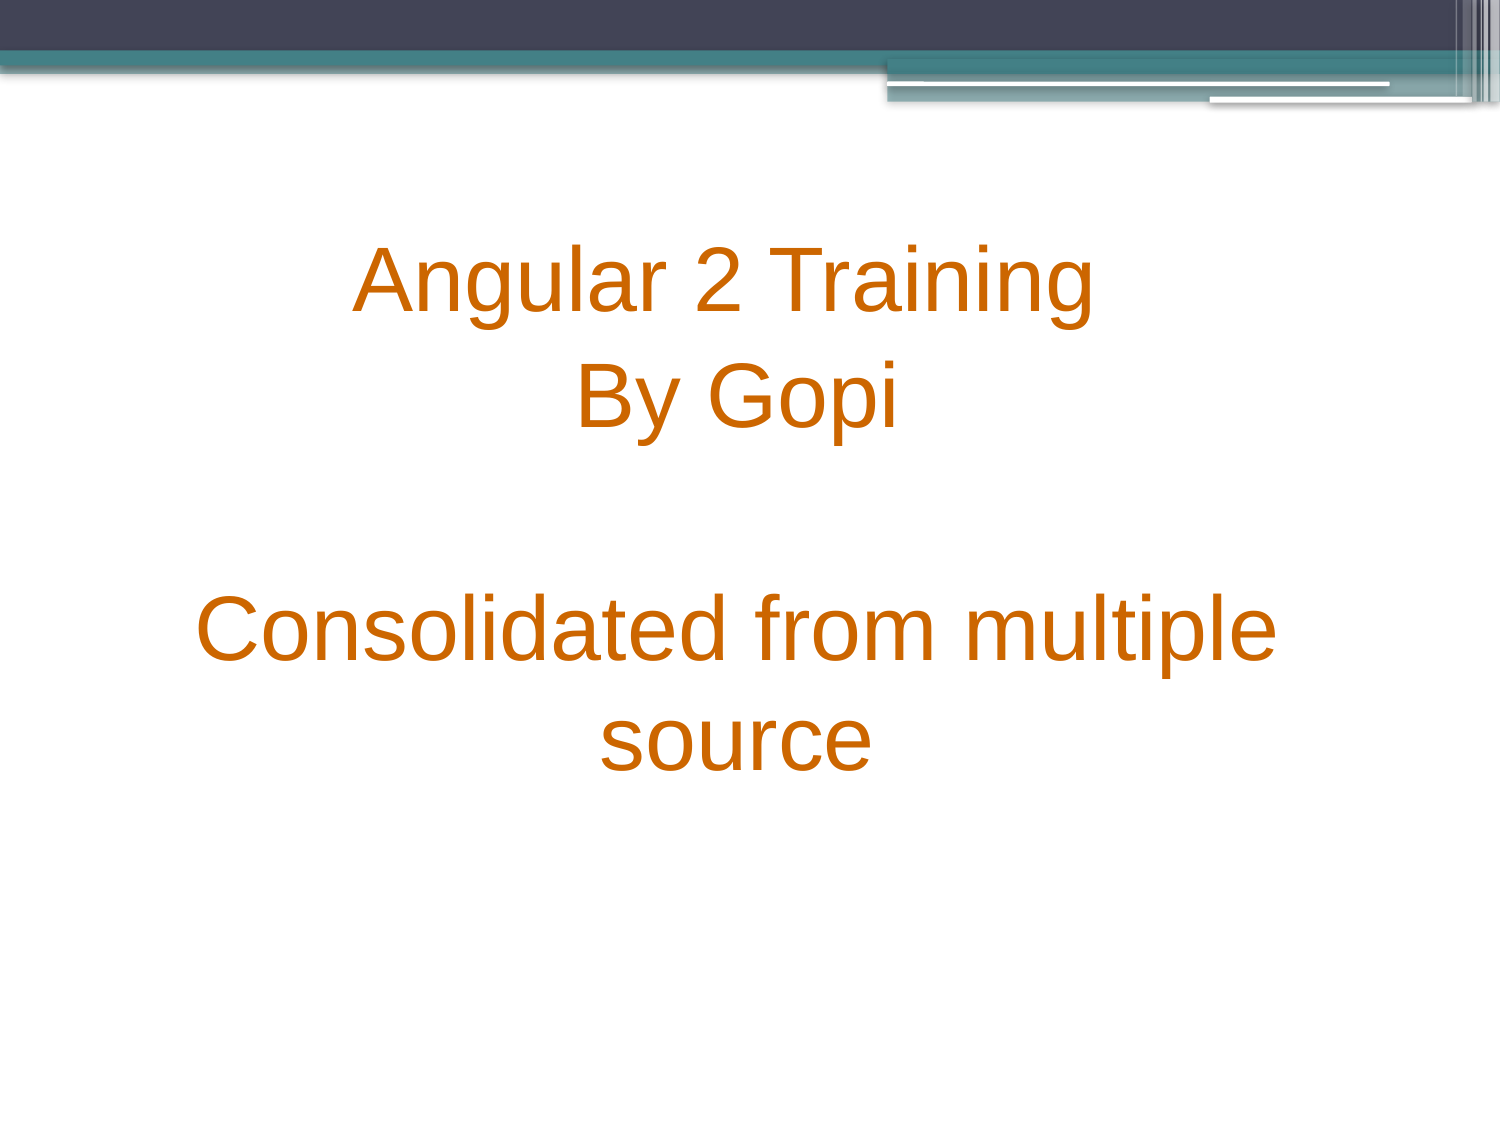

Angular 2 Training
By Gopi

Consolidated from multiple source